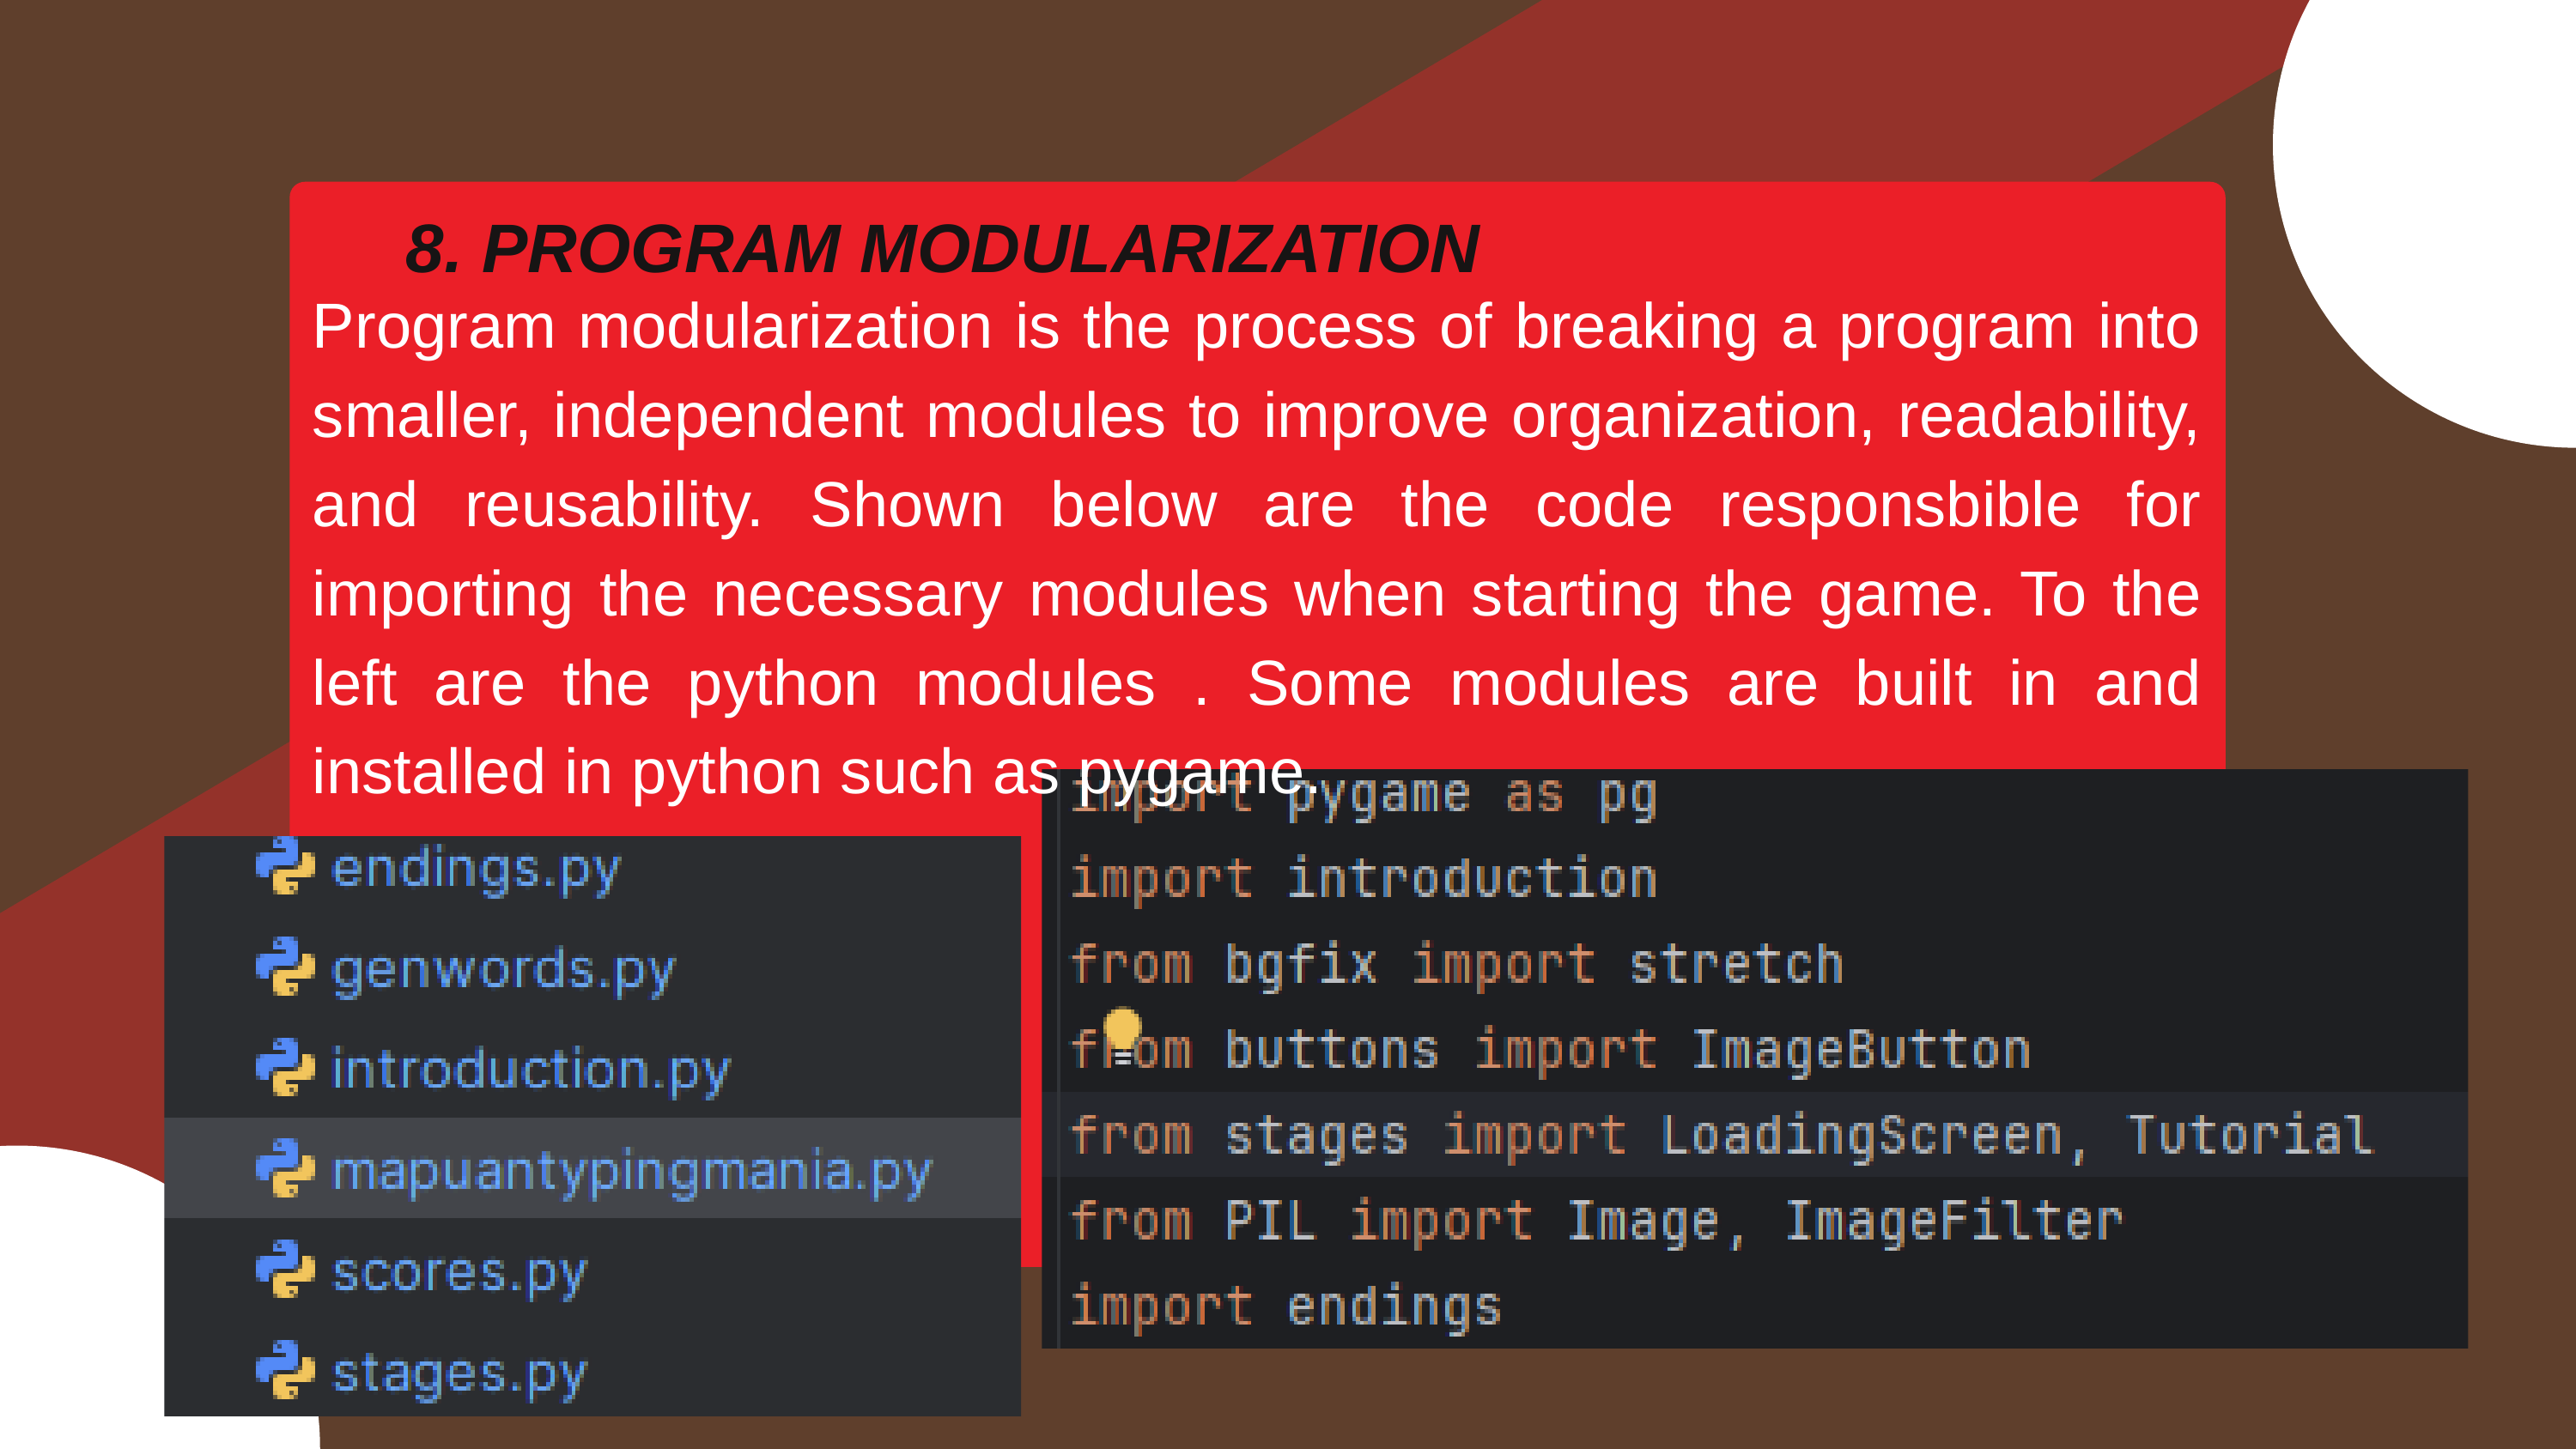

8. PROGRAM MODULARIZATION
Program modularization is the process of breaking a program into smaller, independent modules to improve organization, readability, and reusability. Shown below are the code responsbible for importing the necessary modules when starting the game. To the left are the python modules . Some modules are built in and installed in python such as pygame.